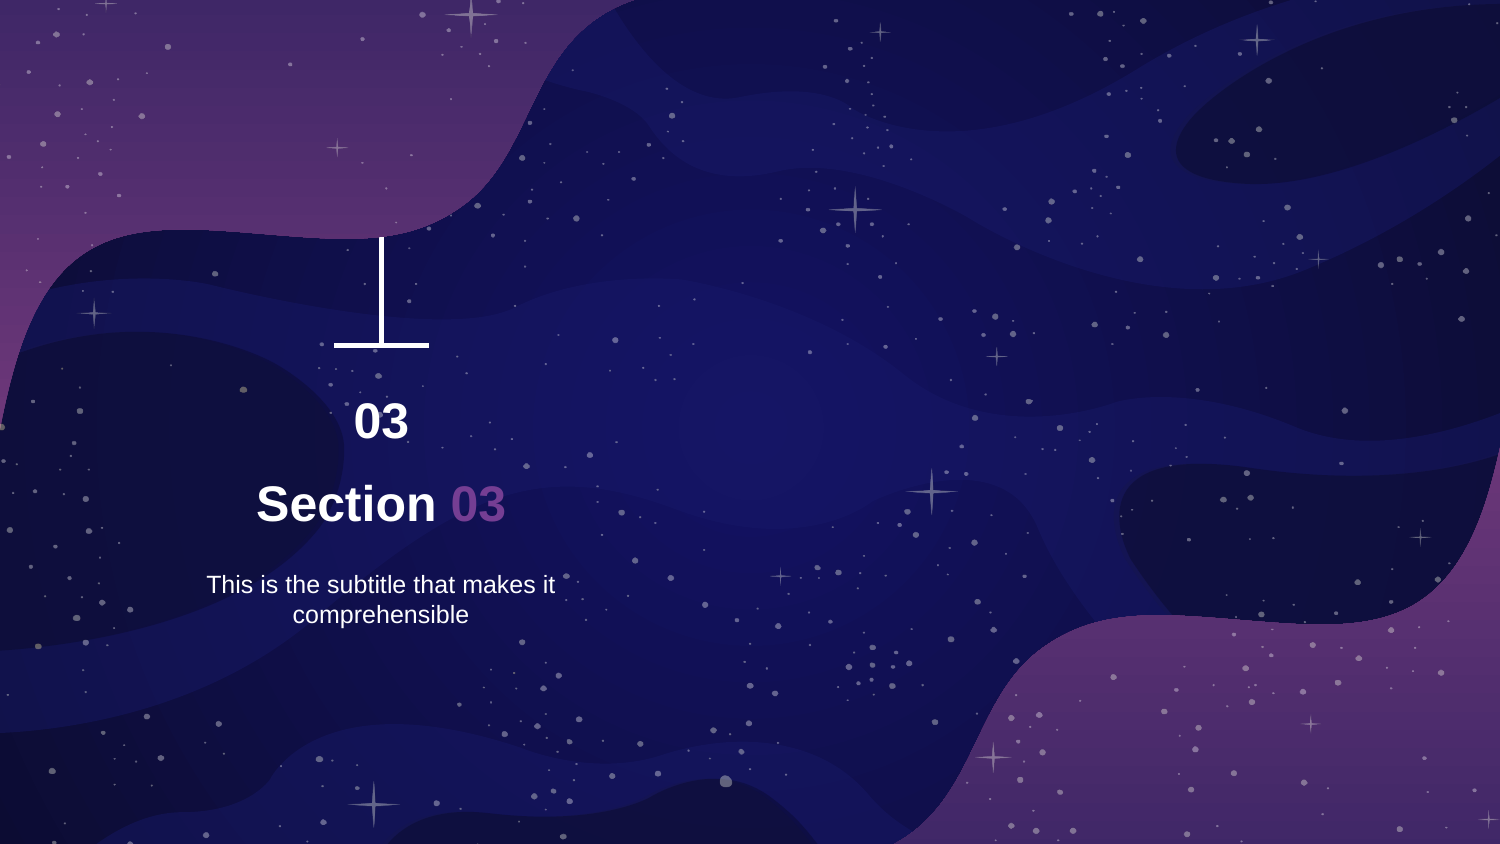

# 03
Section 03
This is the subtitle that makes it comprehensible